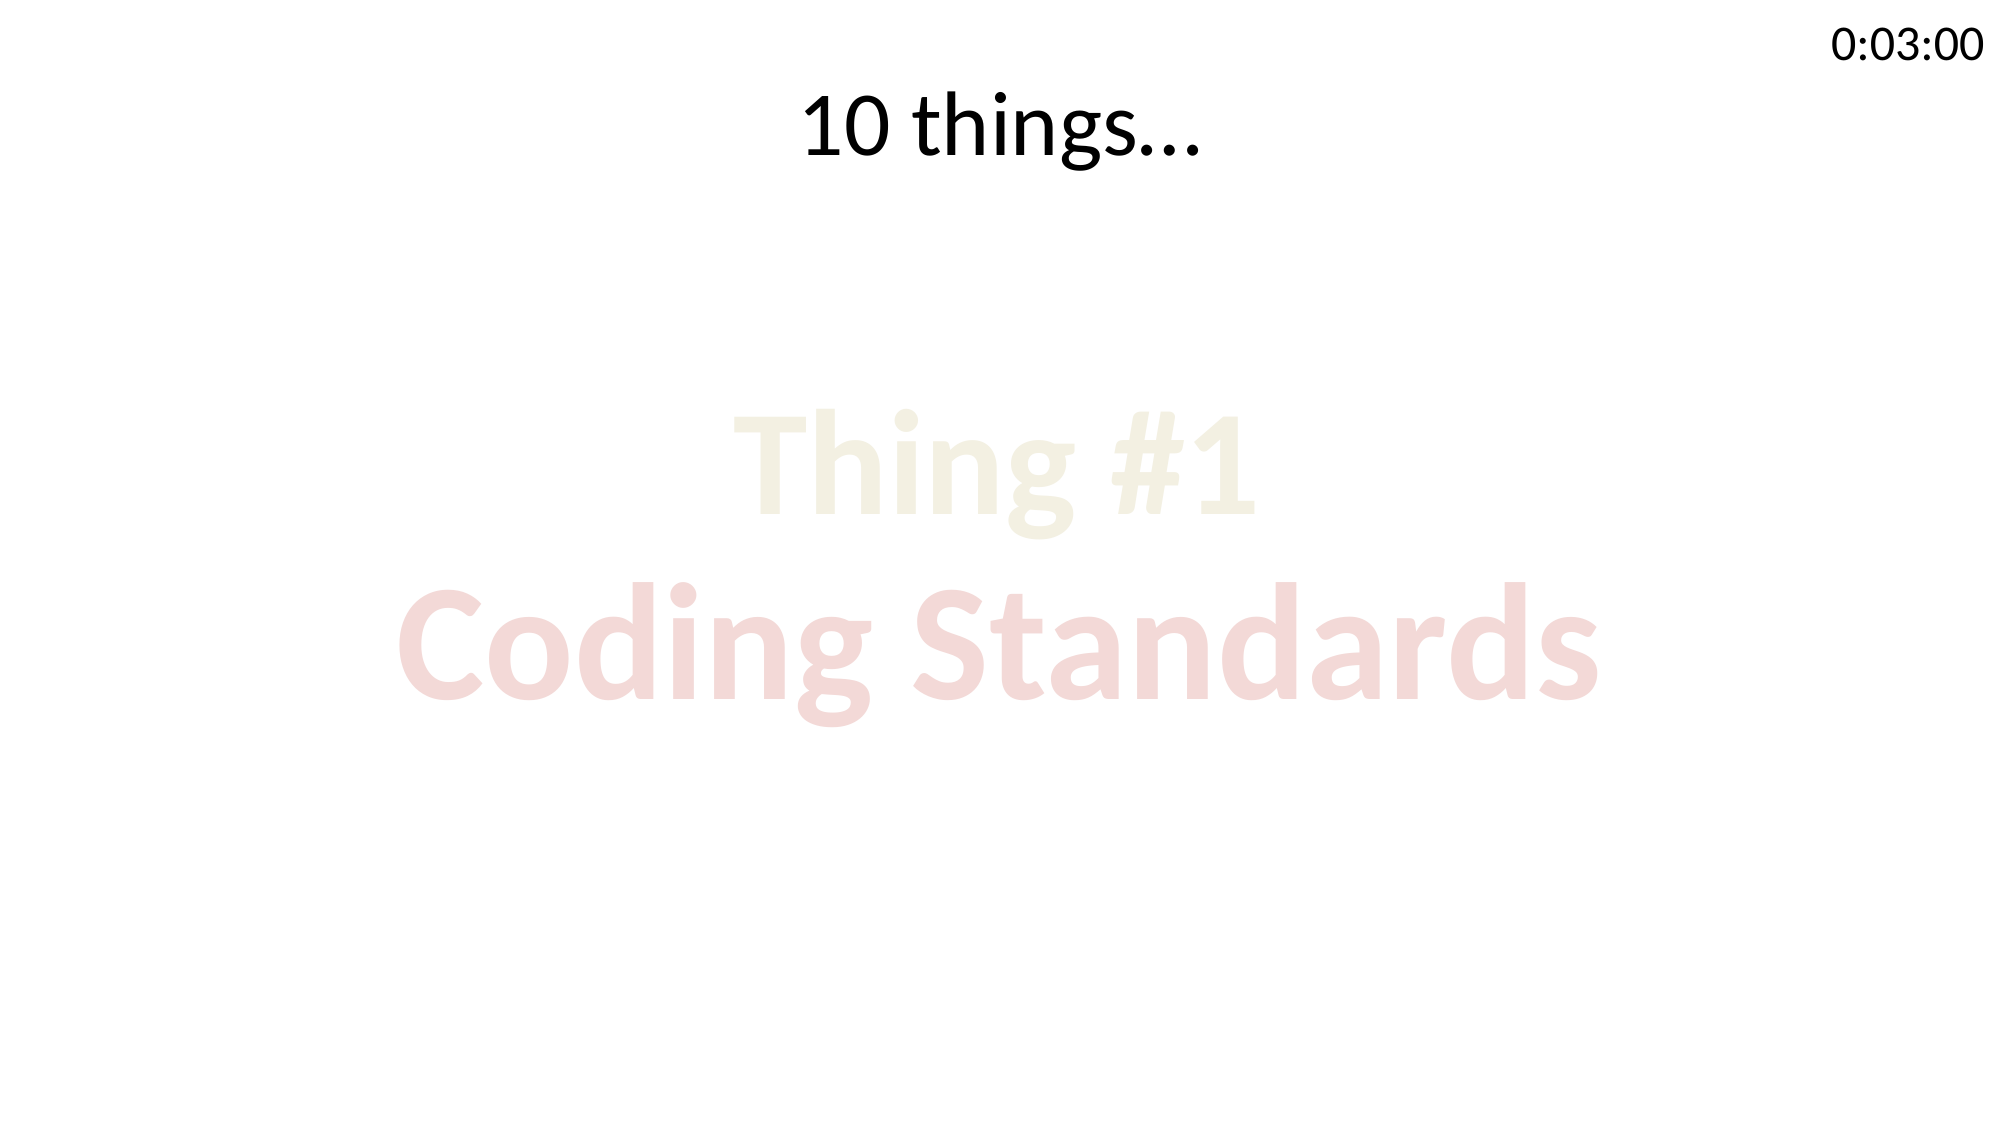

0:03:00
10 things…
Thing #1
Coding Standards